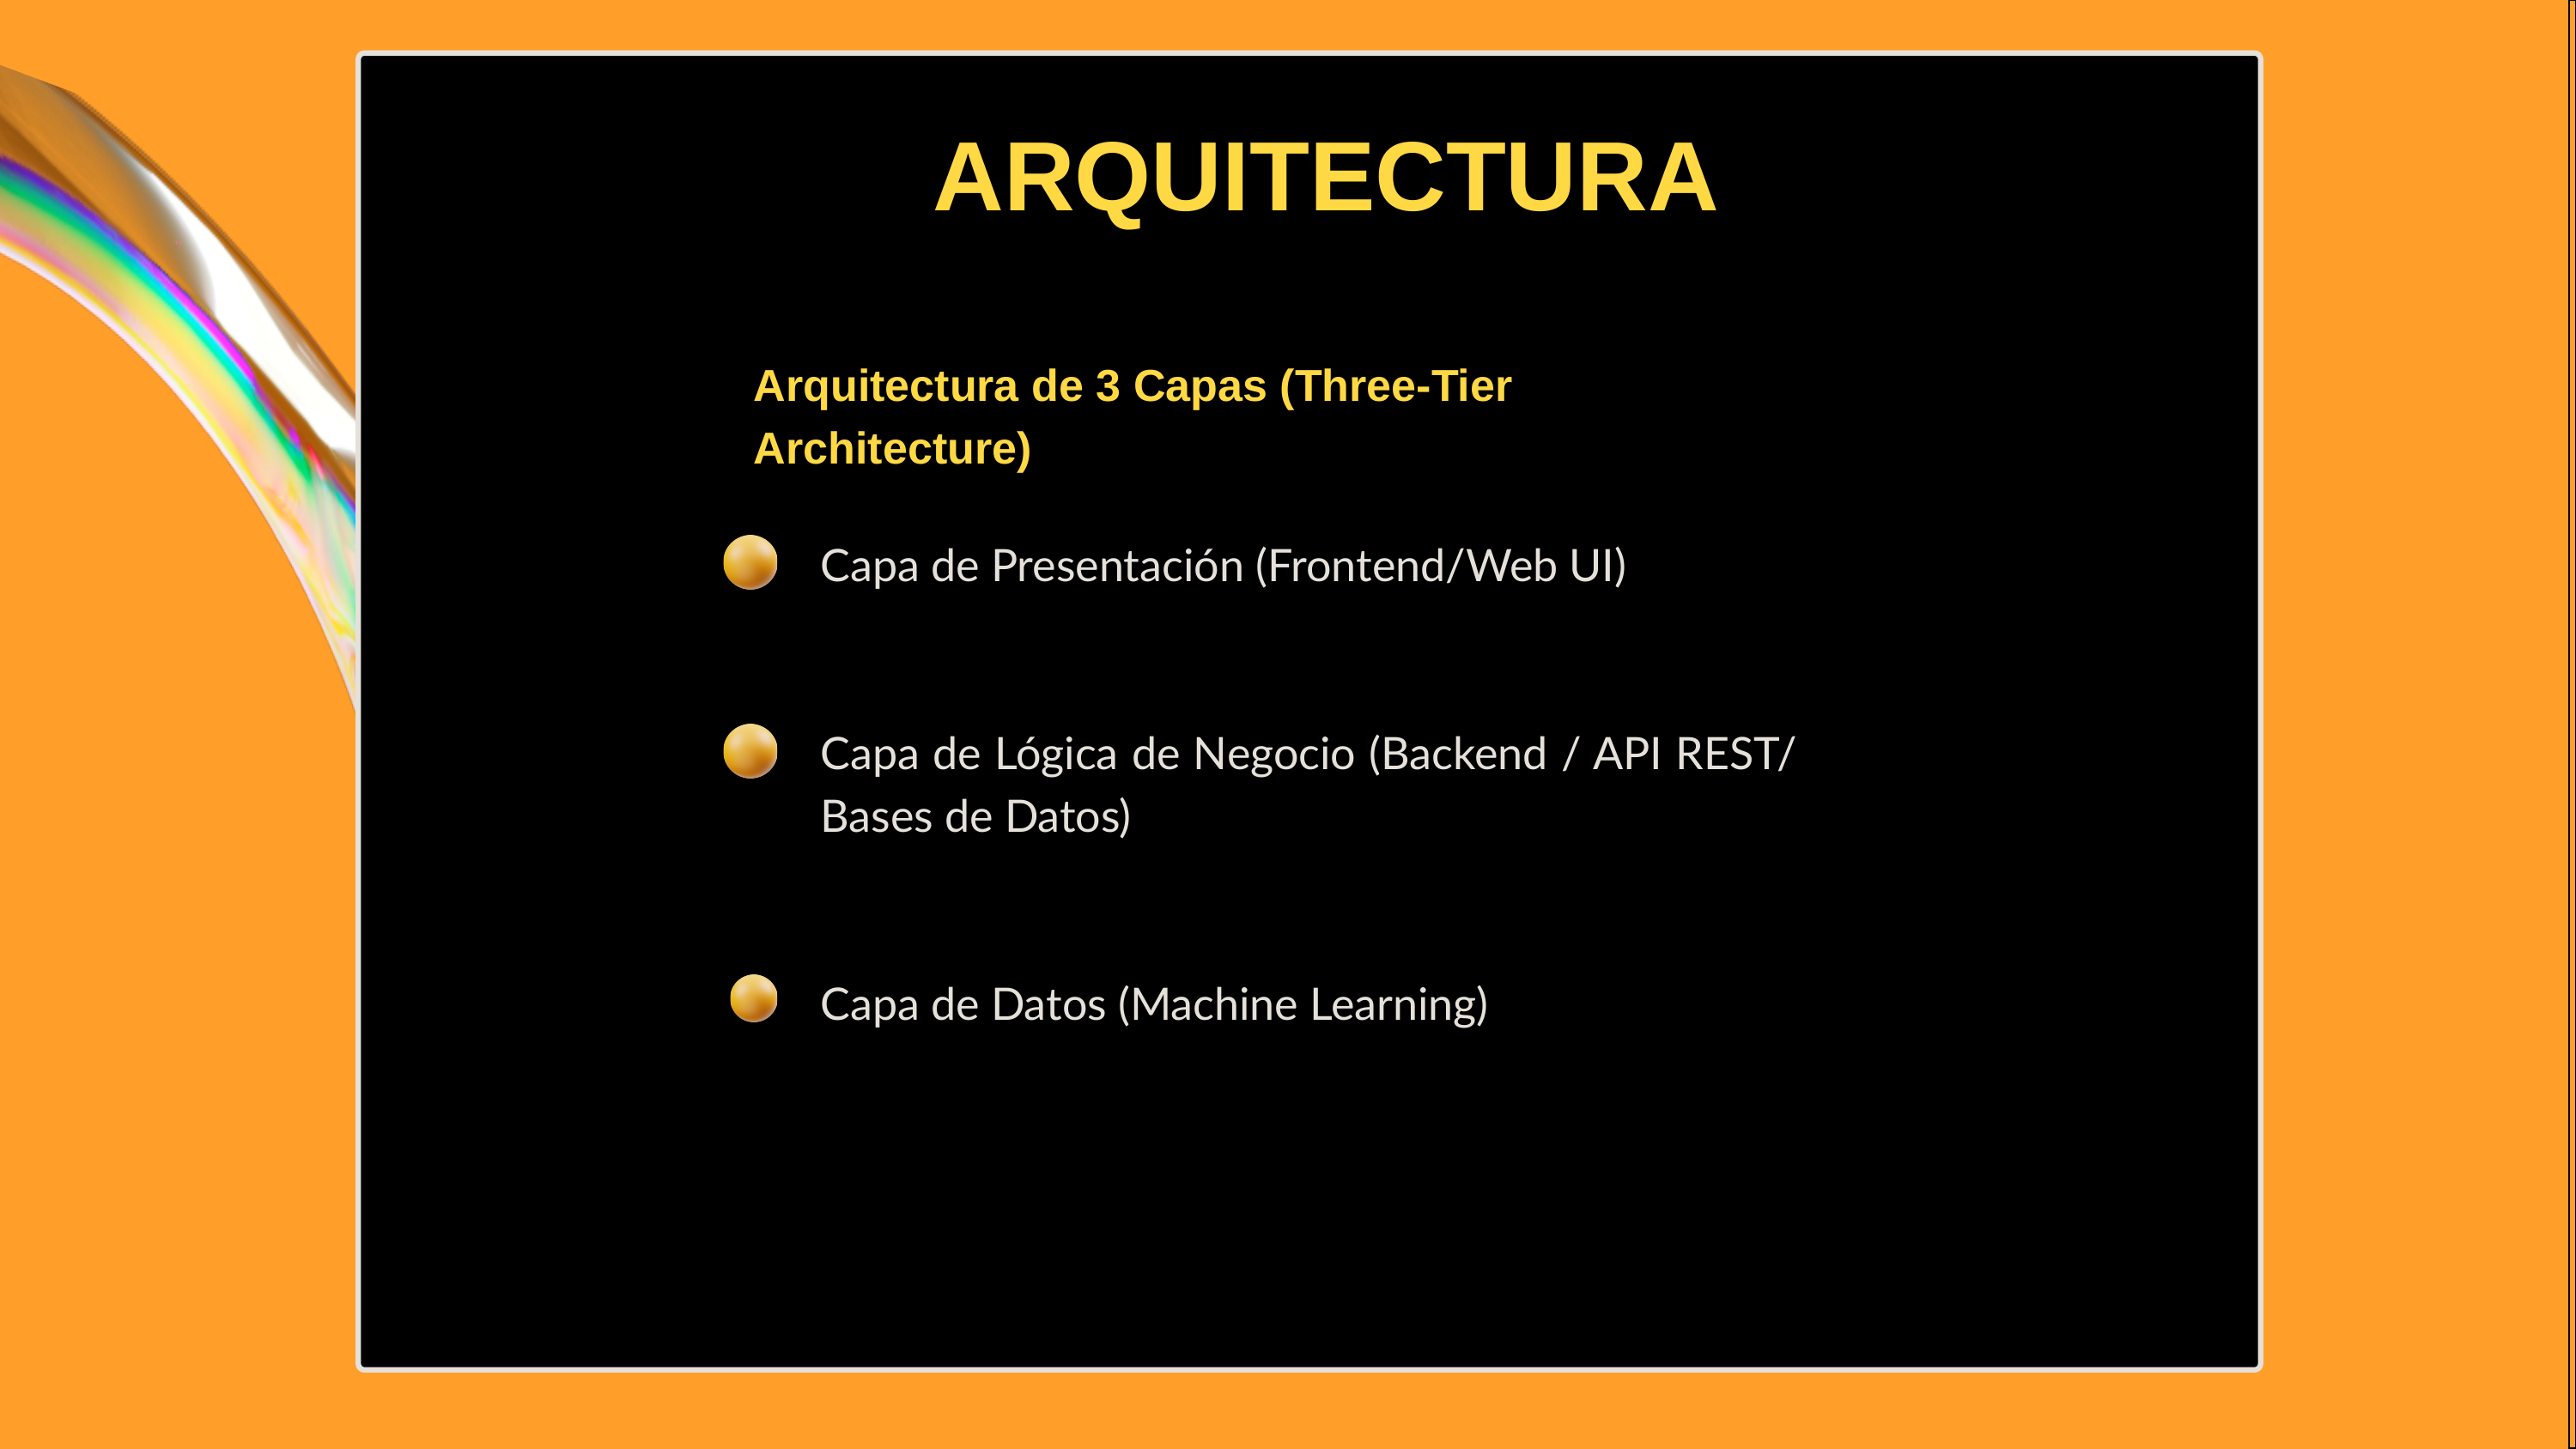

ARQUITECTURA

Arquitectura de 3 Capas (Three-Tier Architecture)
Capa de Presentación (Frontend/Web UI)

Capa de Lógica de Negocio (Backend / API REST/ Bases de Datos)

Capa de Datos (Machine Learning)